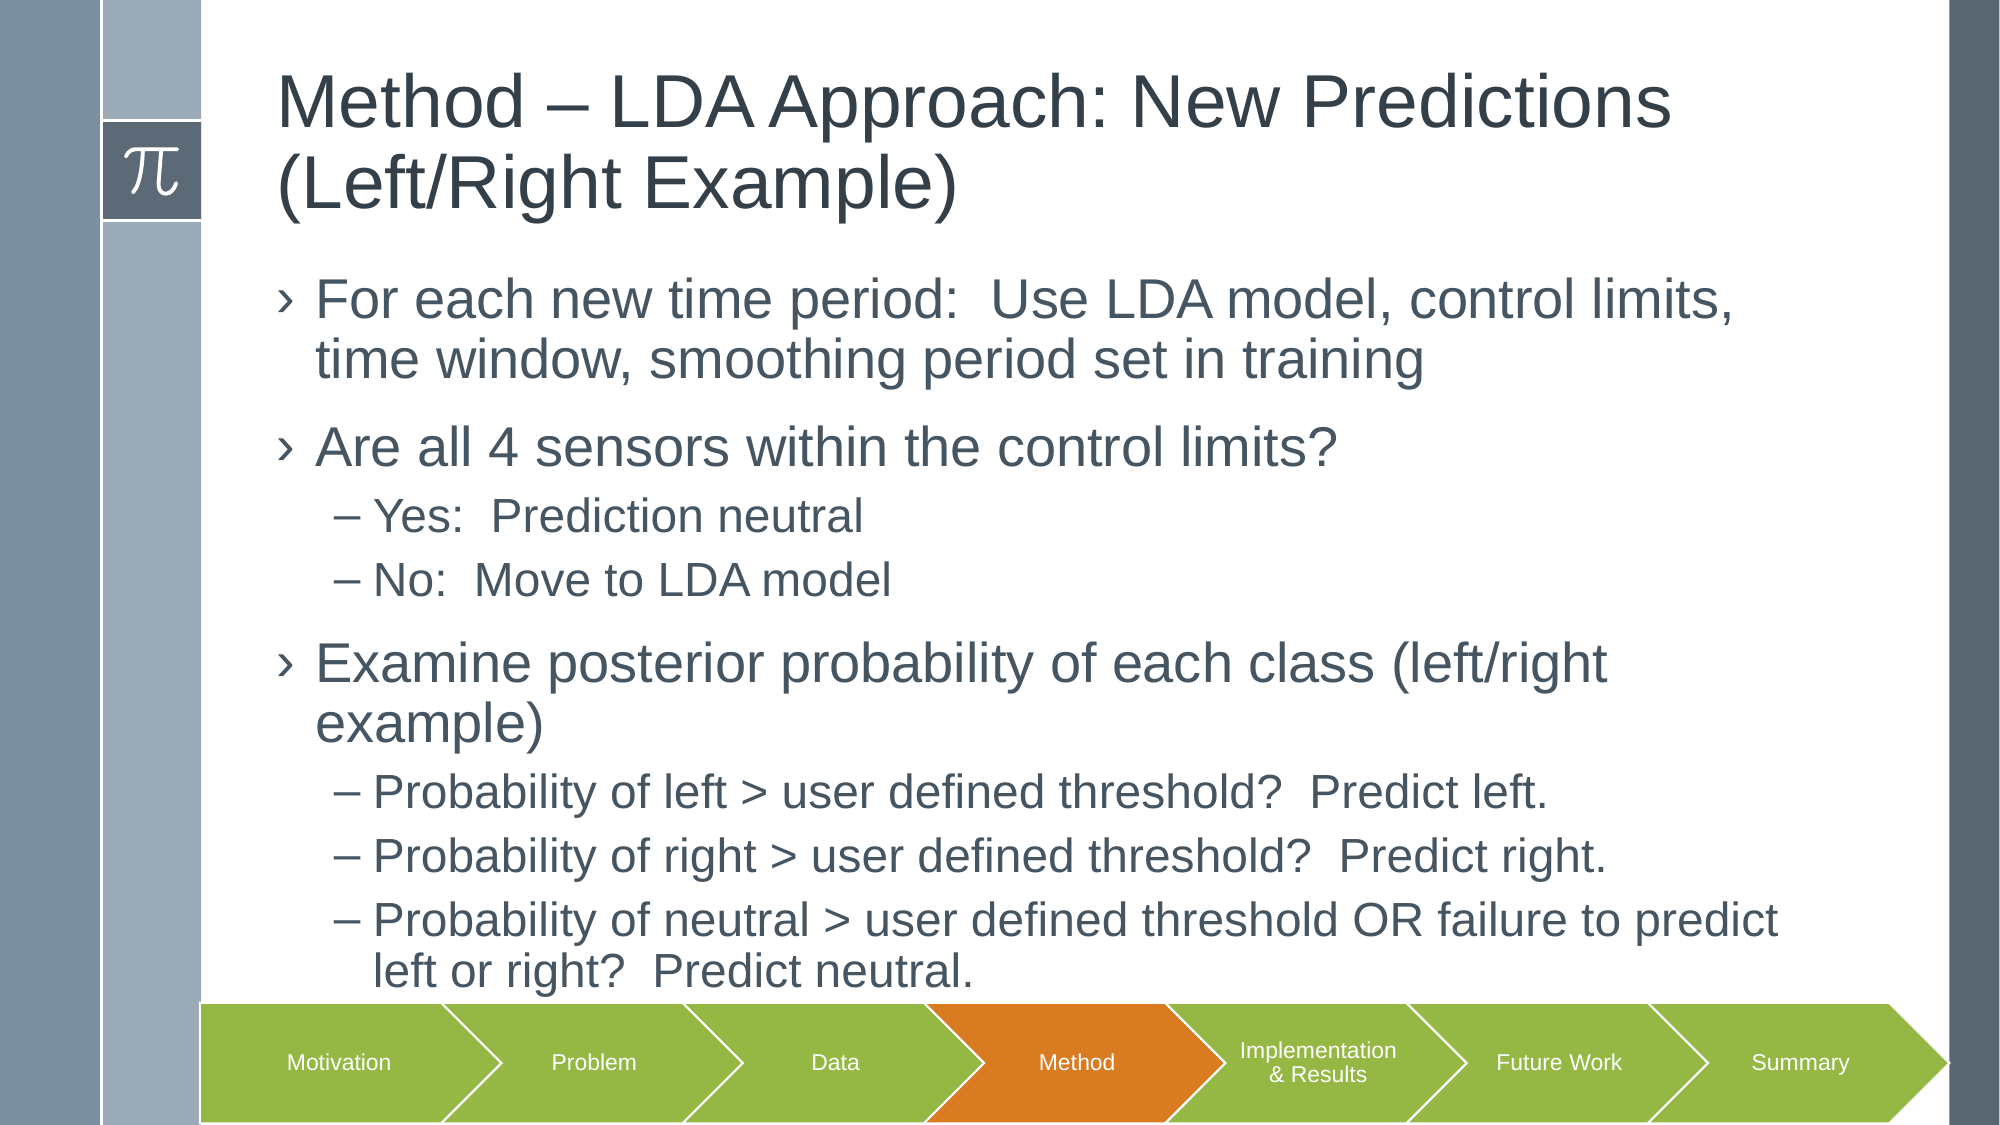

# Method – LDA Approach: New Predictions (Left/Right Example)
For each new time period:  Use LDA model, control limits, time window, smoothing period set in training
Are all 4 sensors within the control limits?
Yes:  Prediction neutral
No:  Move to LDA model
Examine posterior probability of each class (left/right example)
Probability of left > user defined threshold?  Predict left.
Probability of right > user defined threshold?  Predict right.
Probability of neutral > user defined threshold OR failure to predict left or right?  Predict neutral.
Motivation
Problem
Data
Method
Implementation & Results
Future Work
Summary